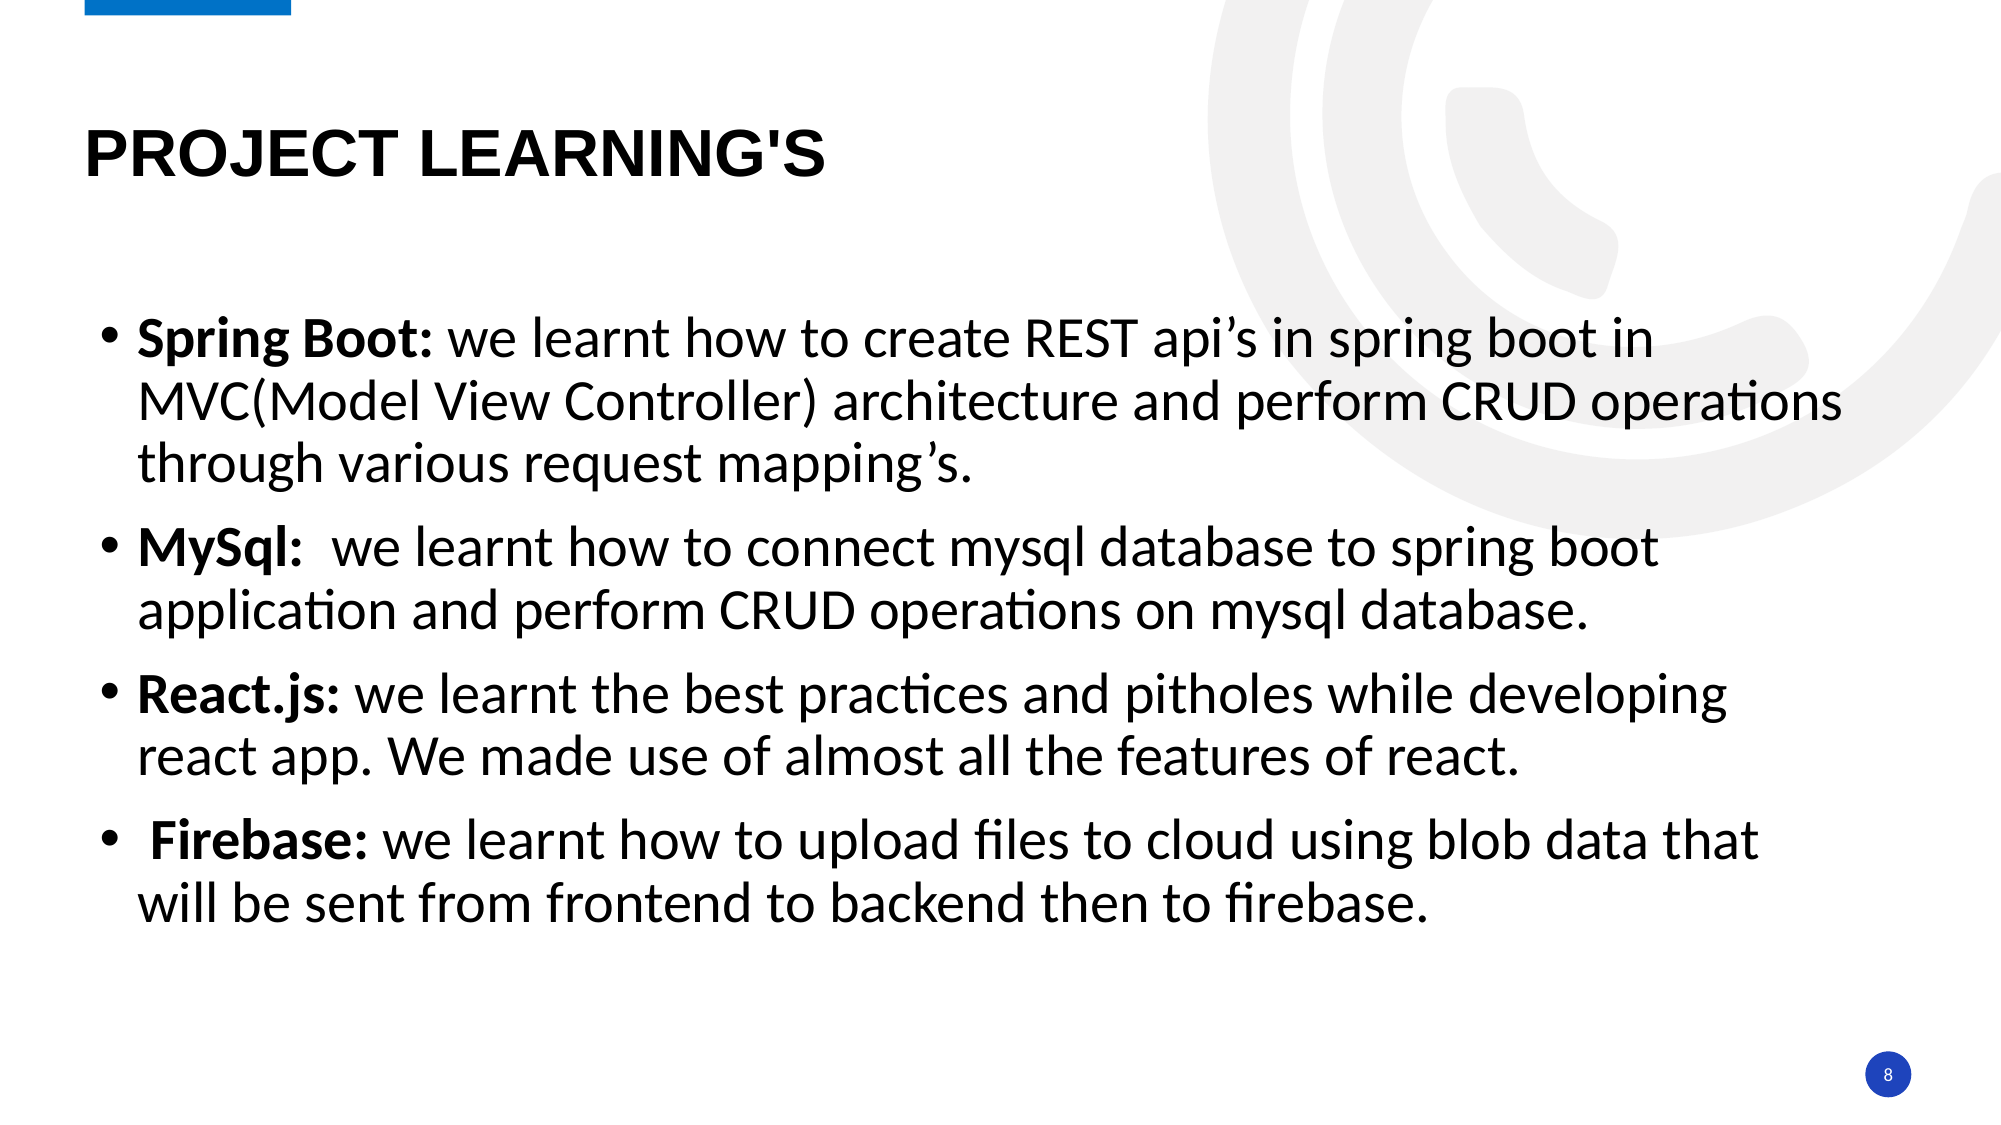

# Project learning's
Spring Boot: we learnt how to create REST api’s in spring boot in MVC(Model View Controller) architecture and perform CRUD operations through various request mapping’s.
MySql:  we learnt how to connect mysql database to spring boot application and perform CRUD operations on mysql database.
React.js: we learnt the best practices and pitholes while developing react app. We made use of almost all the features of react.
 Firebase: we learnt how to upload files to cloud using blob data that will be sent from frontend to backend then to firebase.

8